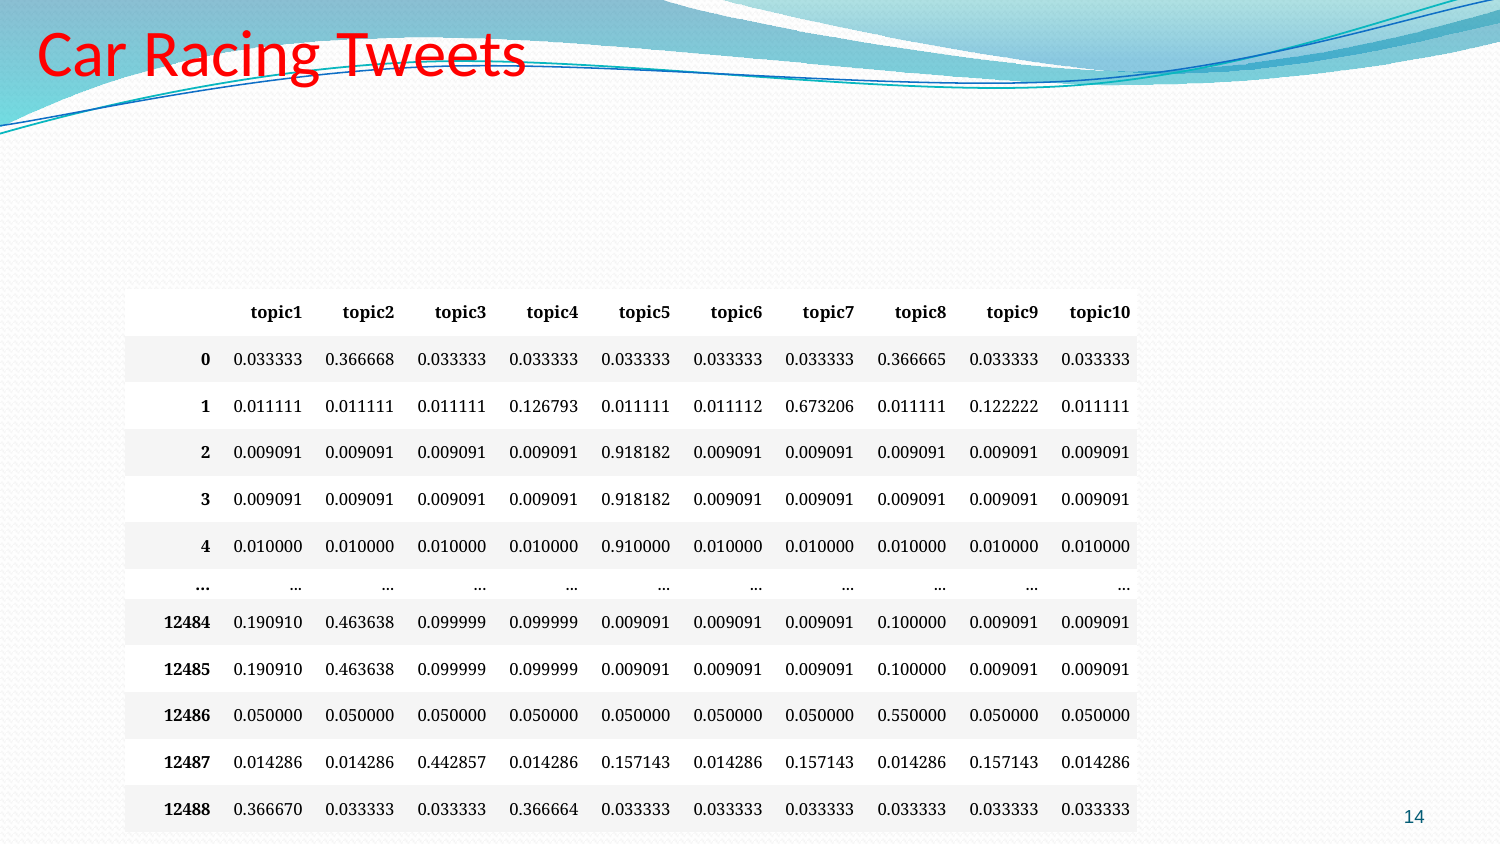

# Car Racing Tweets
|  | topic1 | topic2 | topic3 | topic4 | topic5 | topic6 | topic7 | topic8 | topic9 | topic10 |
| --- | --- | --- | --- | --- | --- | --- | --- | --- | --- | --- |
| 0 | 0.033333 | 0.366668 | 0.033333 | 0.033333 | 0.033333 | 0.033333 | 0.033333 | 0.366665 | 0.033333 | 0.033333 |
| 1 | 0.011111 | 0.011111 | 0.011111 | 0.126793 | 0.011111 | 0.011112 | 0.673206 | 0.011111 | 0.122222 | 0.011111 |
| 2 | 0.009091 | 0.009091 | 0.009091 | 0.009091 | 0.918182 | 0.009091 | 0.009091 | 0.009091 | 0.009091 | 0.009091 |
| 3 | 0.009091 | 0.009091 | 0.009091 | 0.009091 | 0.918182 | 0.009091 | 0.009091 | 0.009091 | 0.009091 | 0.009091 |
| 4 | 0.010000 | 0.010000 | 0.010000 | 0.010000 | 0.910000 | 0.010000 | 0.010000 | 0.010000 | 0.010000 | 0.010000 |
| ... | ... | ... | ... | ... | ... | ... | ... | ... | ... | ... |
| 12484 | 0.190910 | 0.463638 | 0.099999 | 0.099999 | 0.009091 | 0.009091 | 0.009091 | 0.100000 | 0.009091 | 0.009091 |
| 12485 | 0.190910 | 0.463638 | 0.099999 | 0.099999 | 0.009091 | 0.009091 | 0.009091 | 0.100000 | 0.009091 | 0.009091 |
| 12486 | 0.050000 | 0.050000 | 0.050000 | 0.050000 | 0.050000 | 0.050000 | 0.050000 | 0.550000 | 0.050000 | 0.050000 |
| 12487 | 0.014286 | 0.014286 | 0.442857 | 0.014286 | 0.157143 | 0.014286 | 0.157143 | 0.014286 | 0.157143 | 0.014286 |
| 12488 | 0.366670 | 0.033333 | 0.033333 | 0.366664 | 0.033333 | 0.033333 | 0.033333 | 0.033333 | 0.033333 | 0.033333 |

14